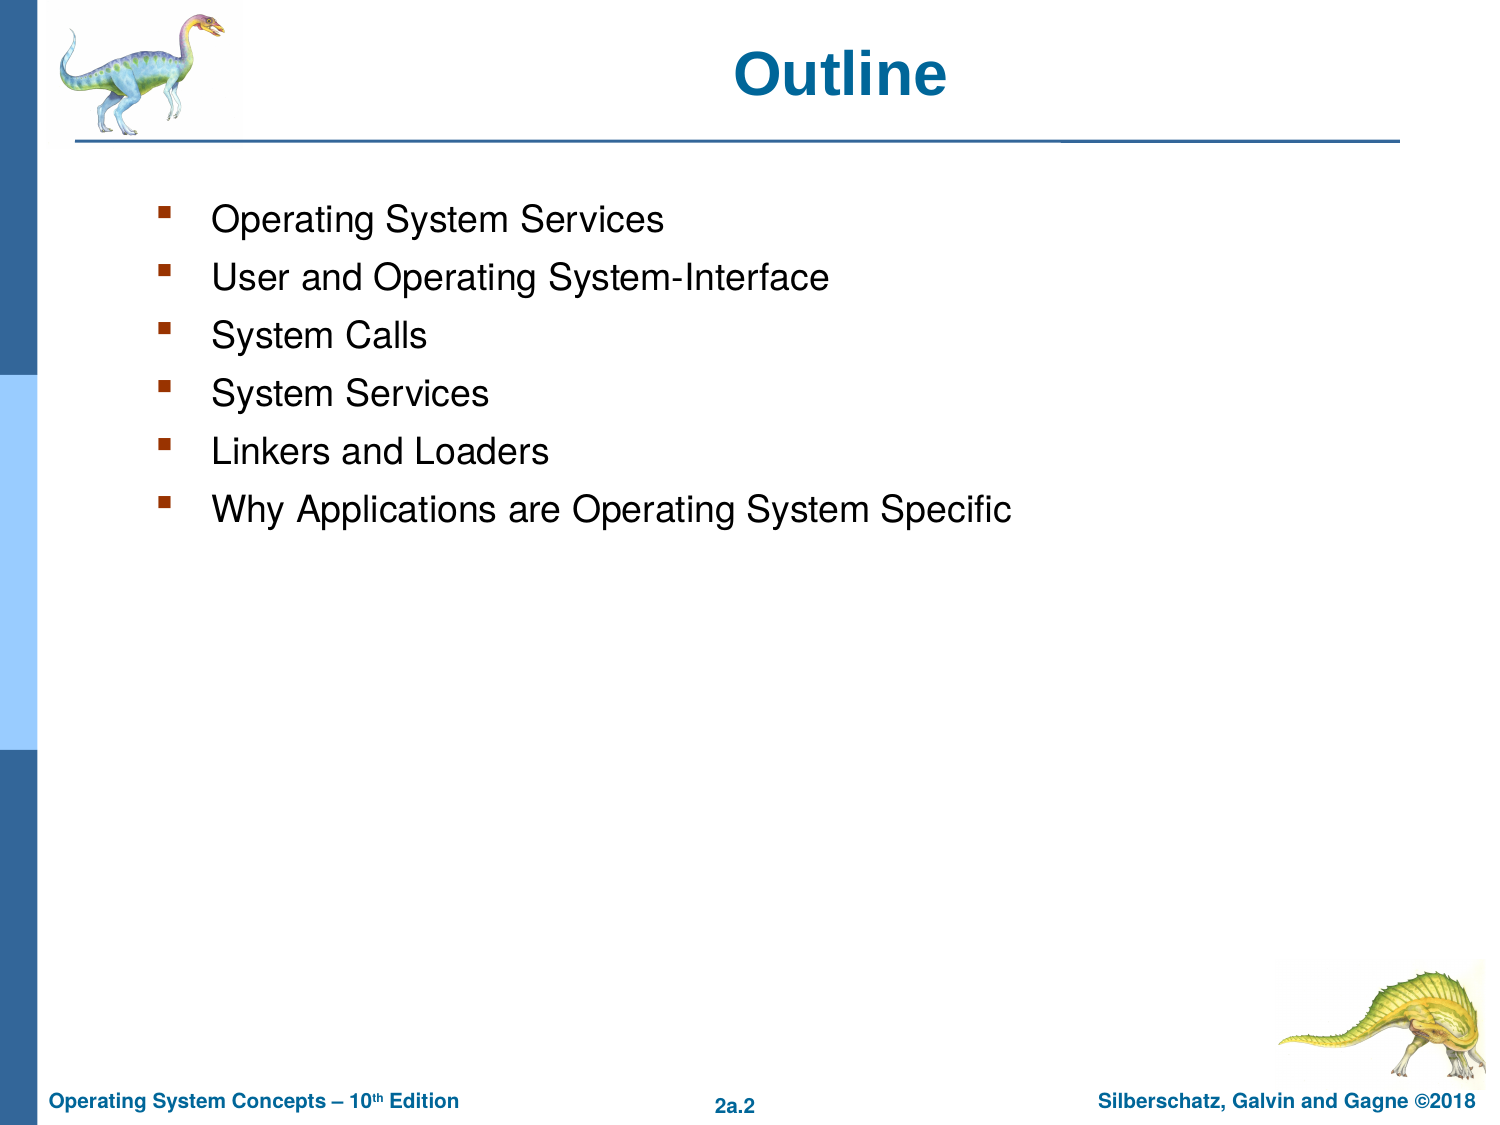

# Outline
Operating System Services
User and Operating System-Interface
System Calls
System Services
Linkers and Loaders
Why Applications are Operating System Specific